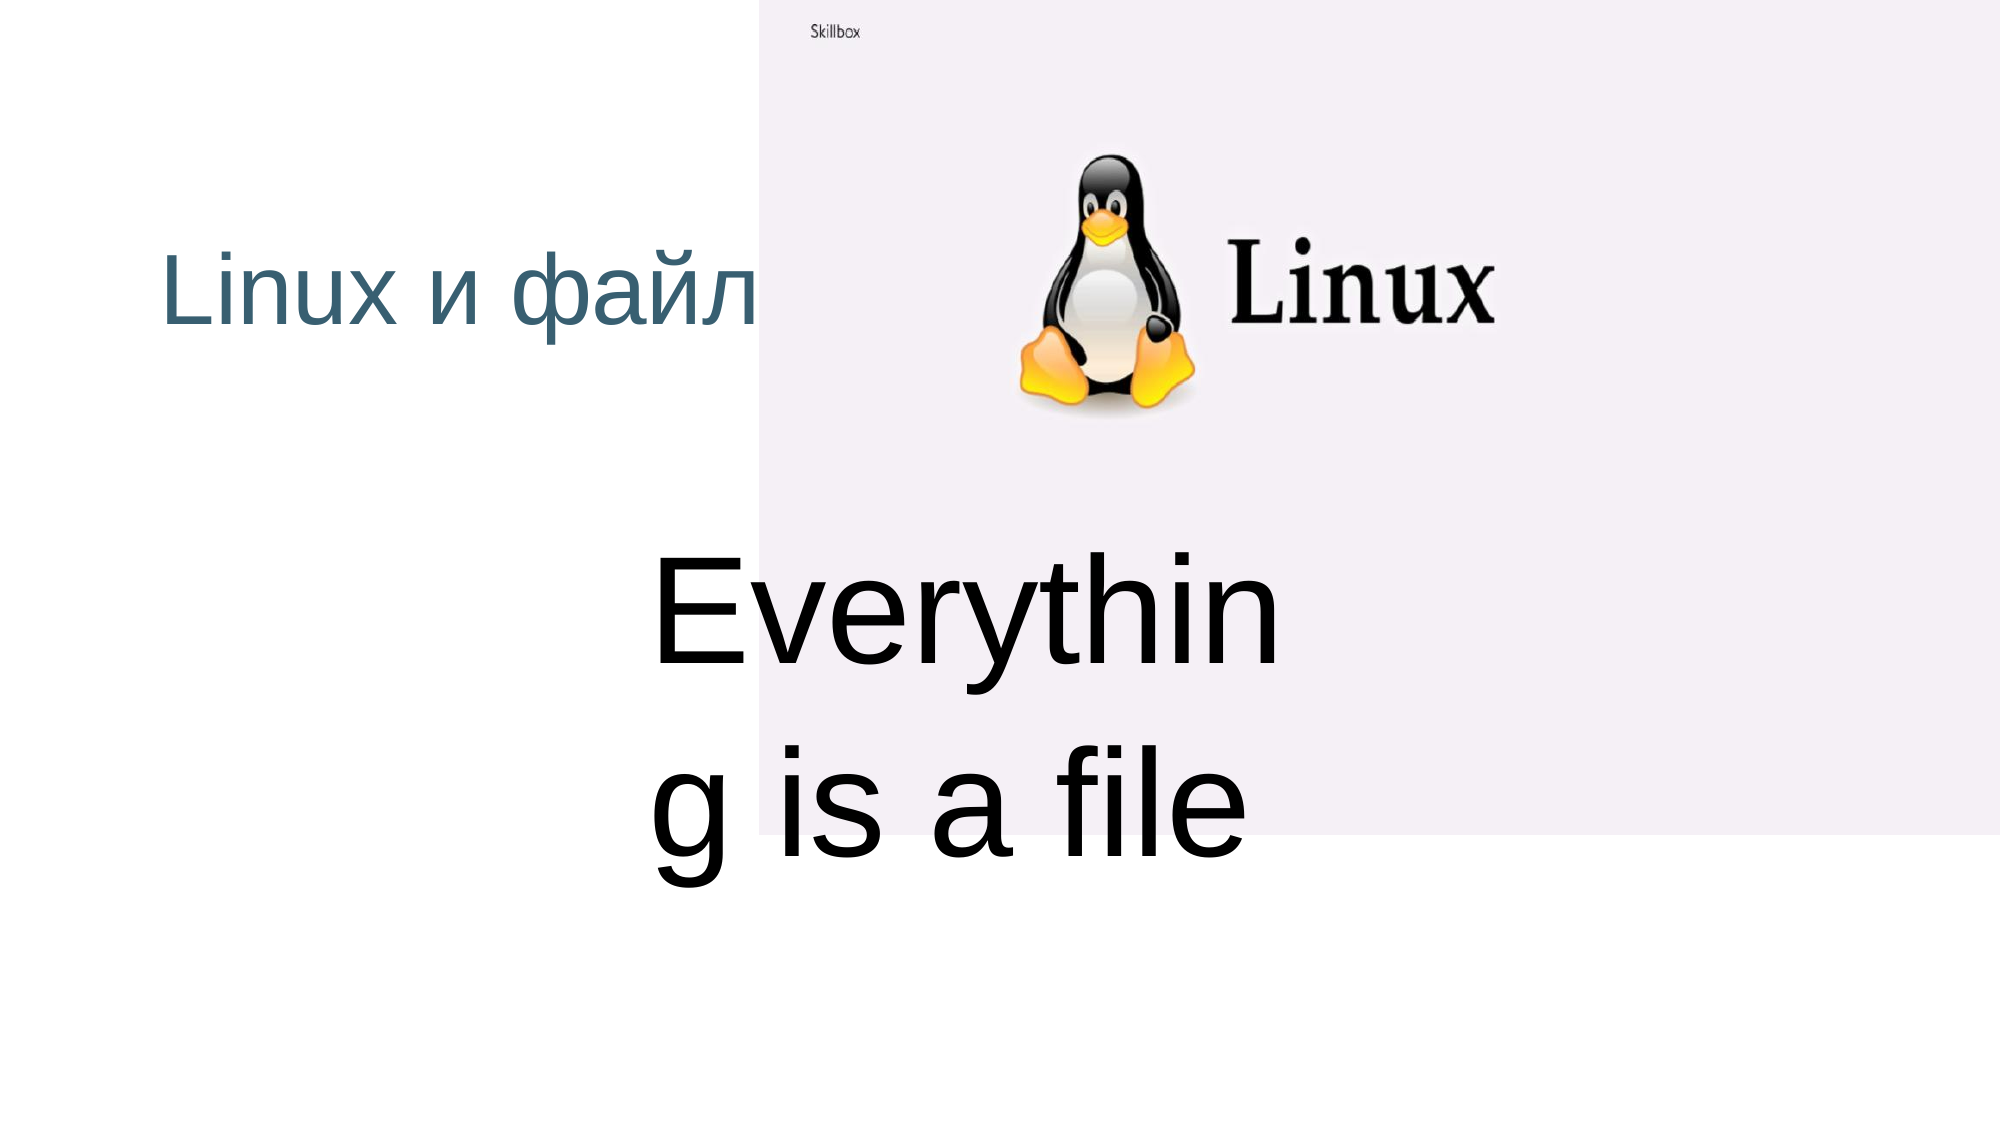

Linux и файл
Everything is a ﬁle